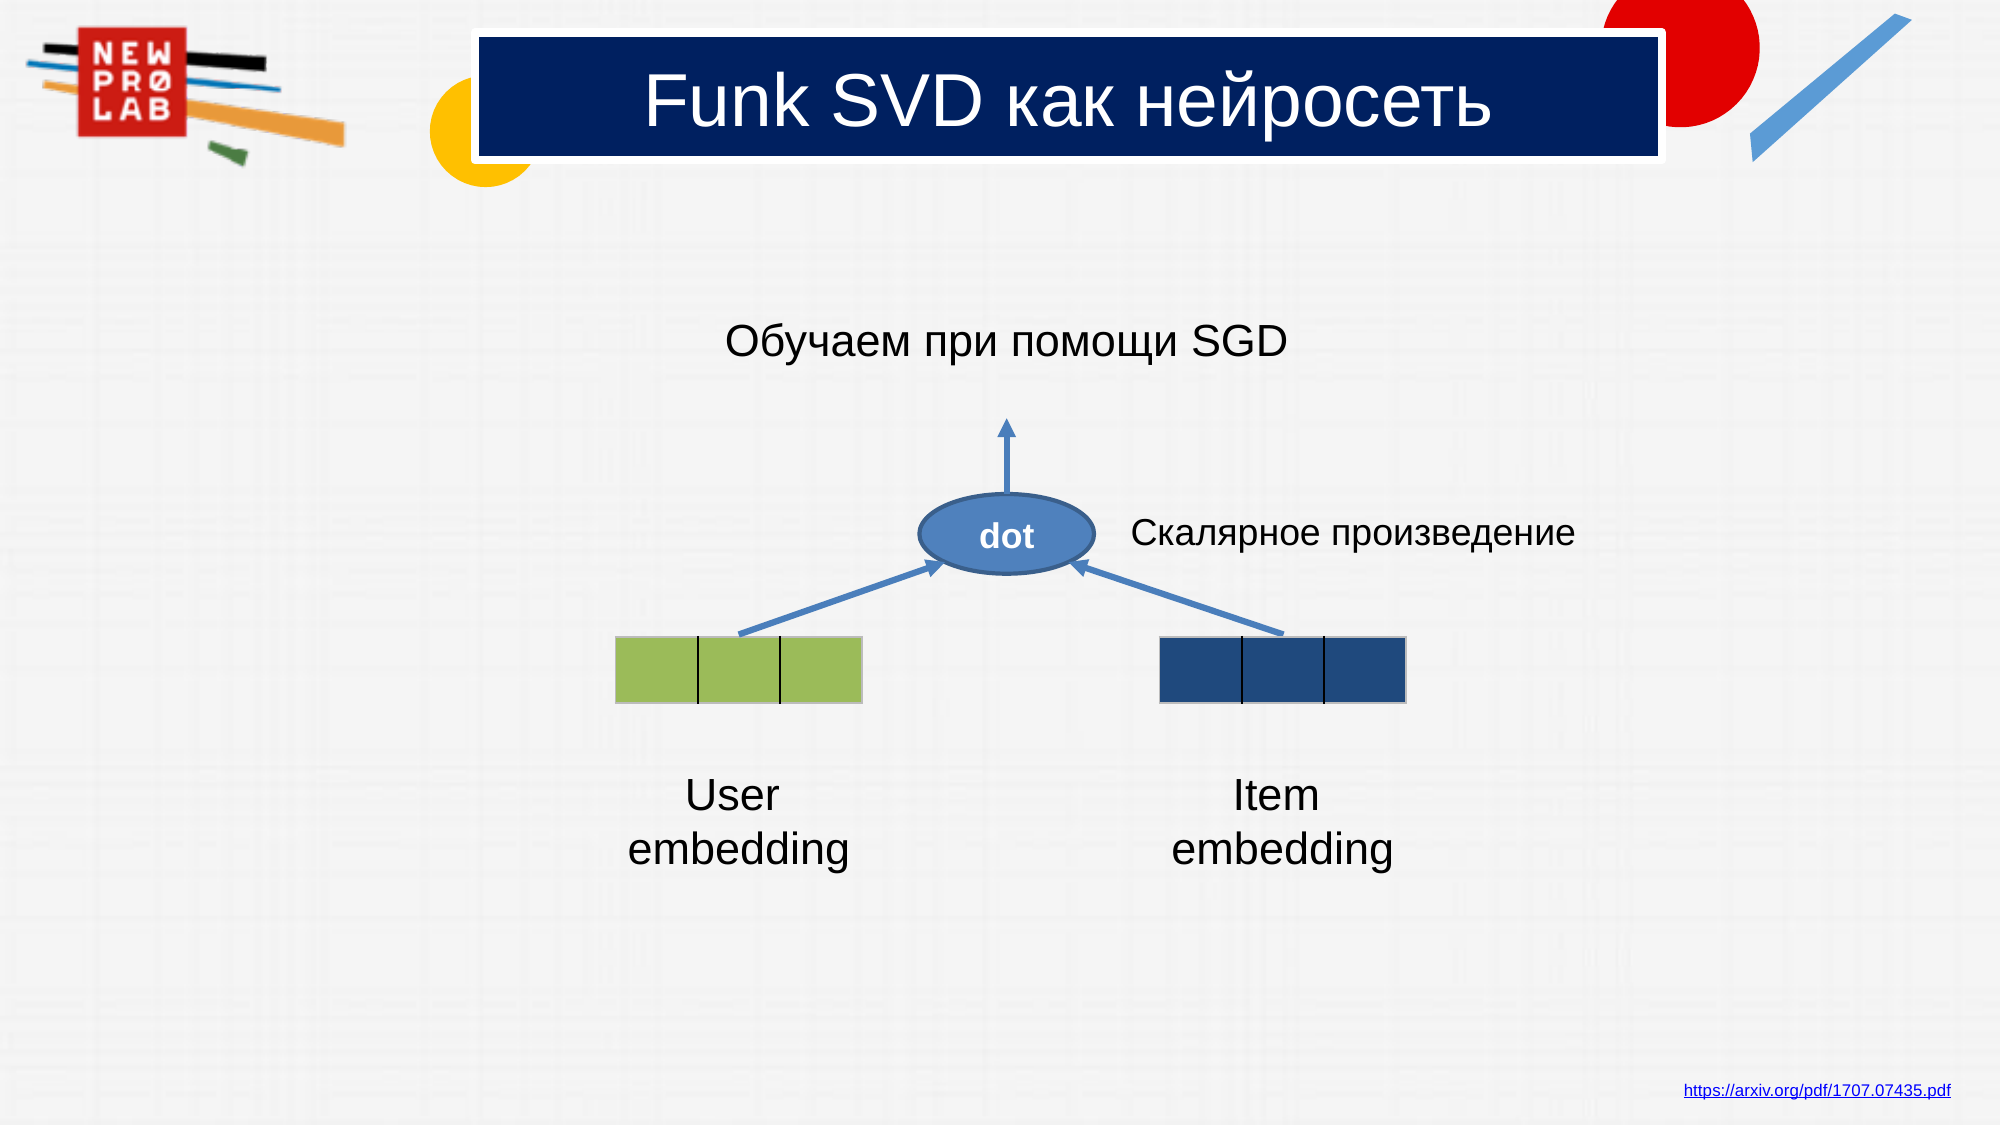

# Funk SVD как нейросеть
Обучаем при помощи SGD
dot
User
embedding
Item
embedding
Скалярное произведение
|  |  |  |
| --- | --- | --- |
|  |  |  |
| --- | --- | --- |
https://arxiv.org/pdf/1707.07435.pdf